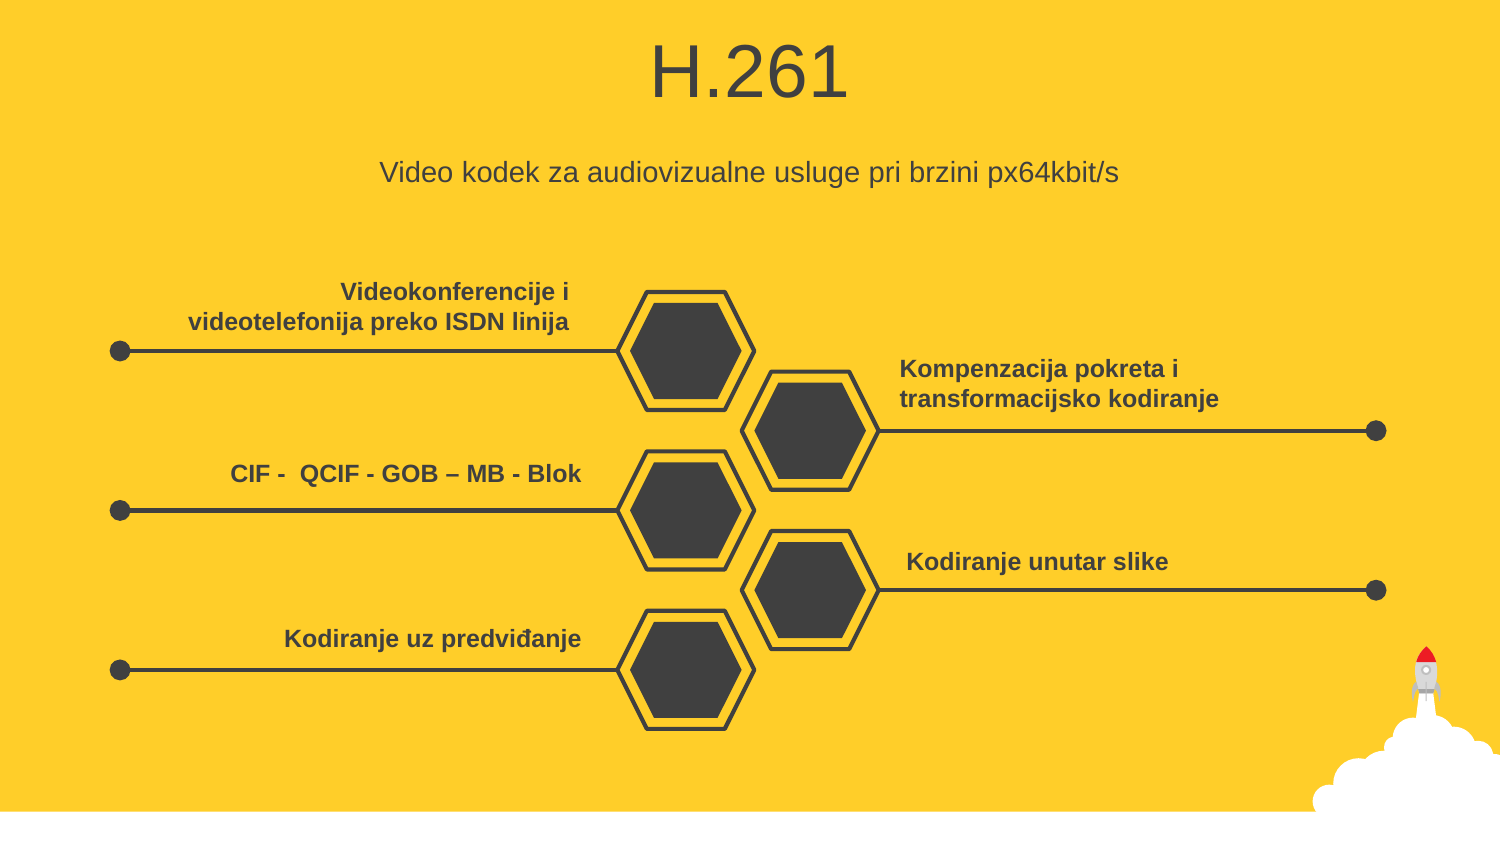

H.261
Video kodek za audiovizualne usluge pri brzini px64kbit/s
Videokonferencije i videotelefonija preko ISDN linija

Kompenzacija pokreta i transformacijsko kodiranje

CIF -  QCIF - GOB – MB - Blok

Kodiranje unutar slike

Kodiranje uz predviđanje